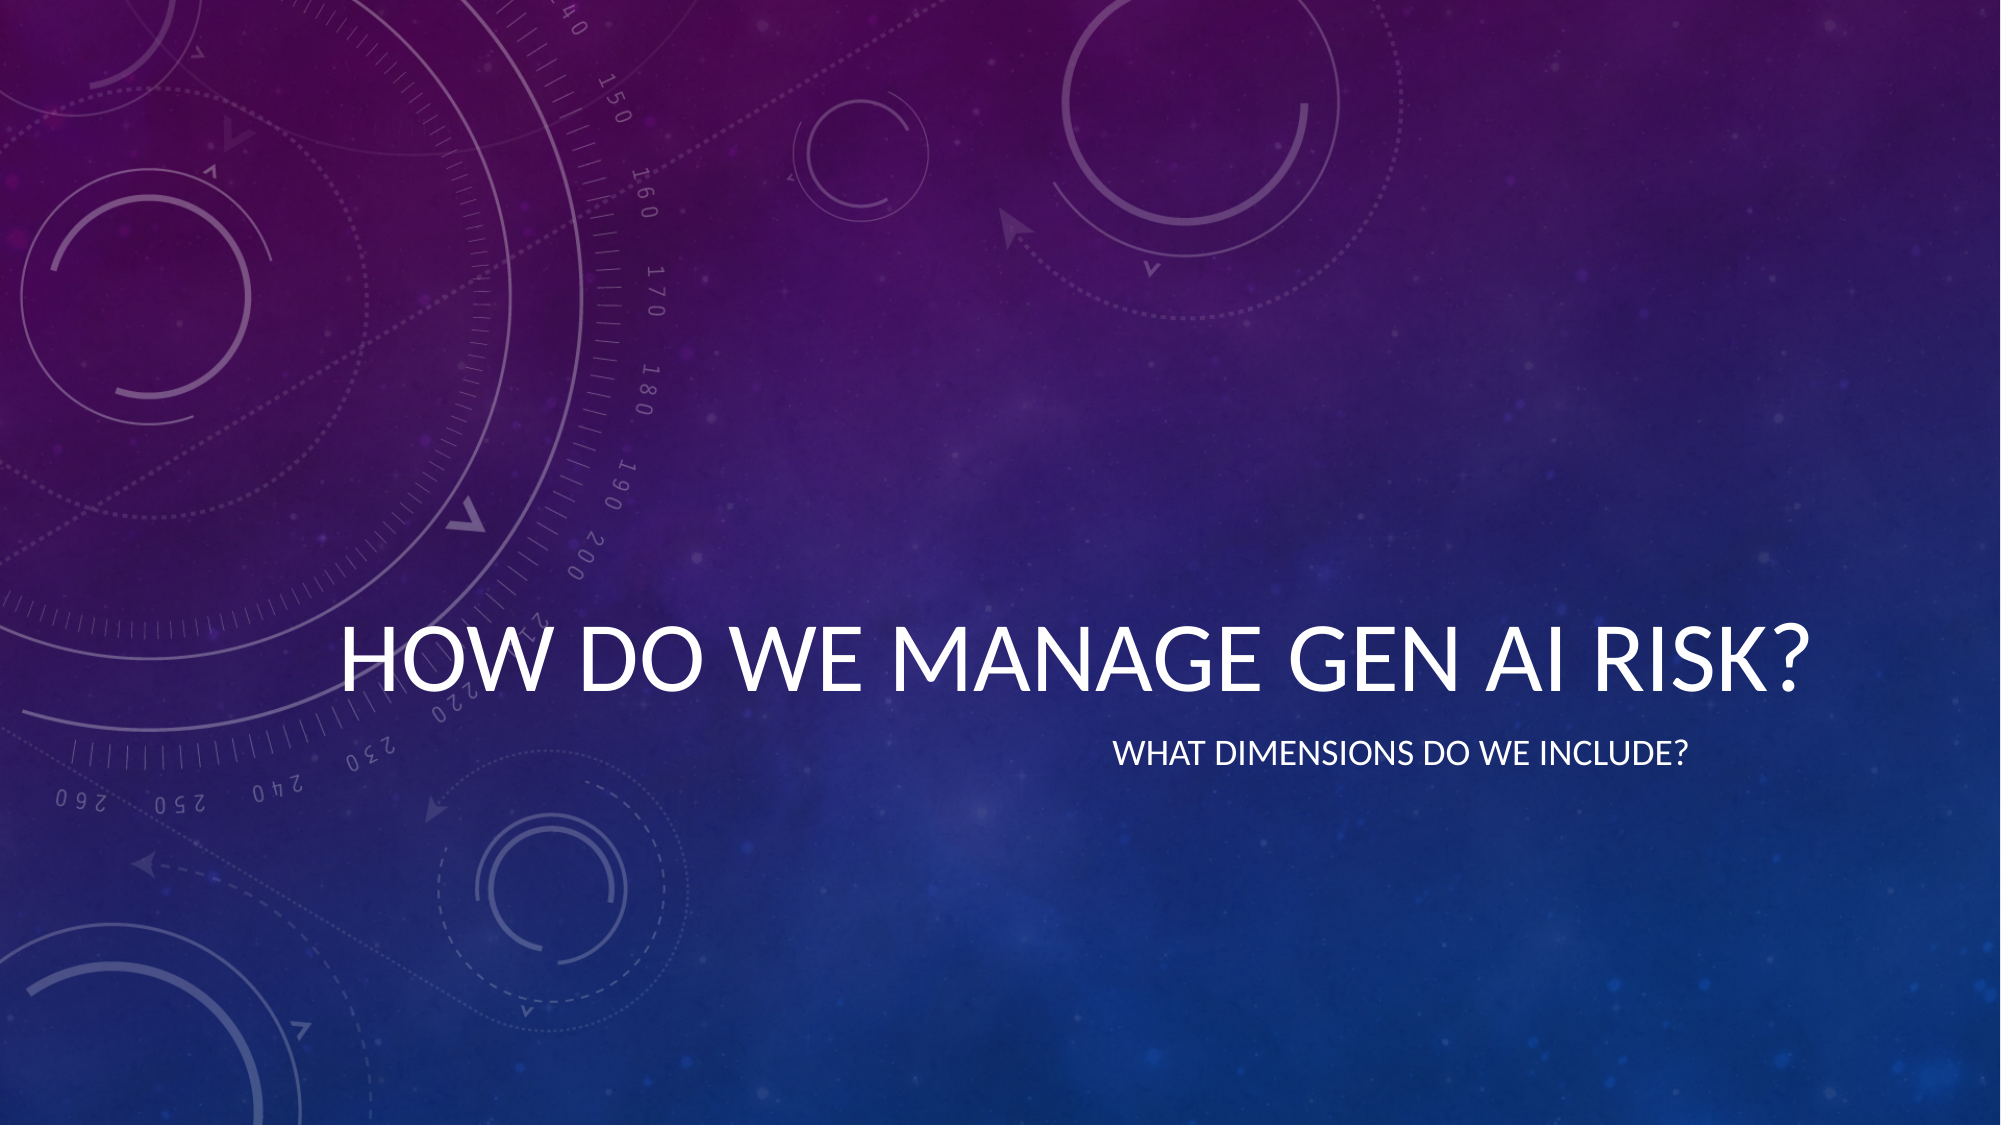

# How do we manage Gen AI risk?
What dimensions do we include?